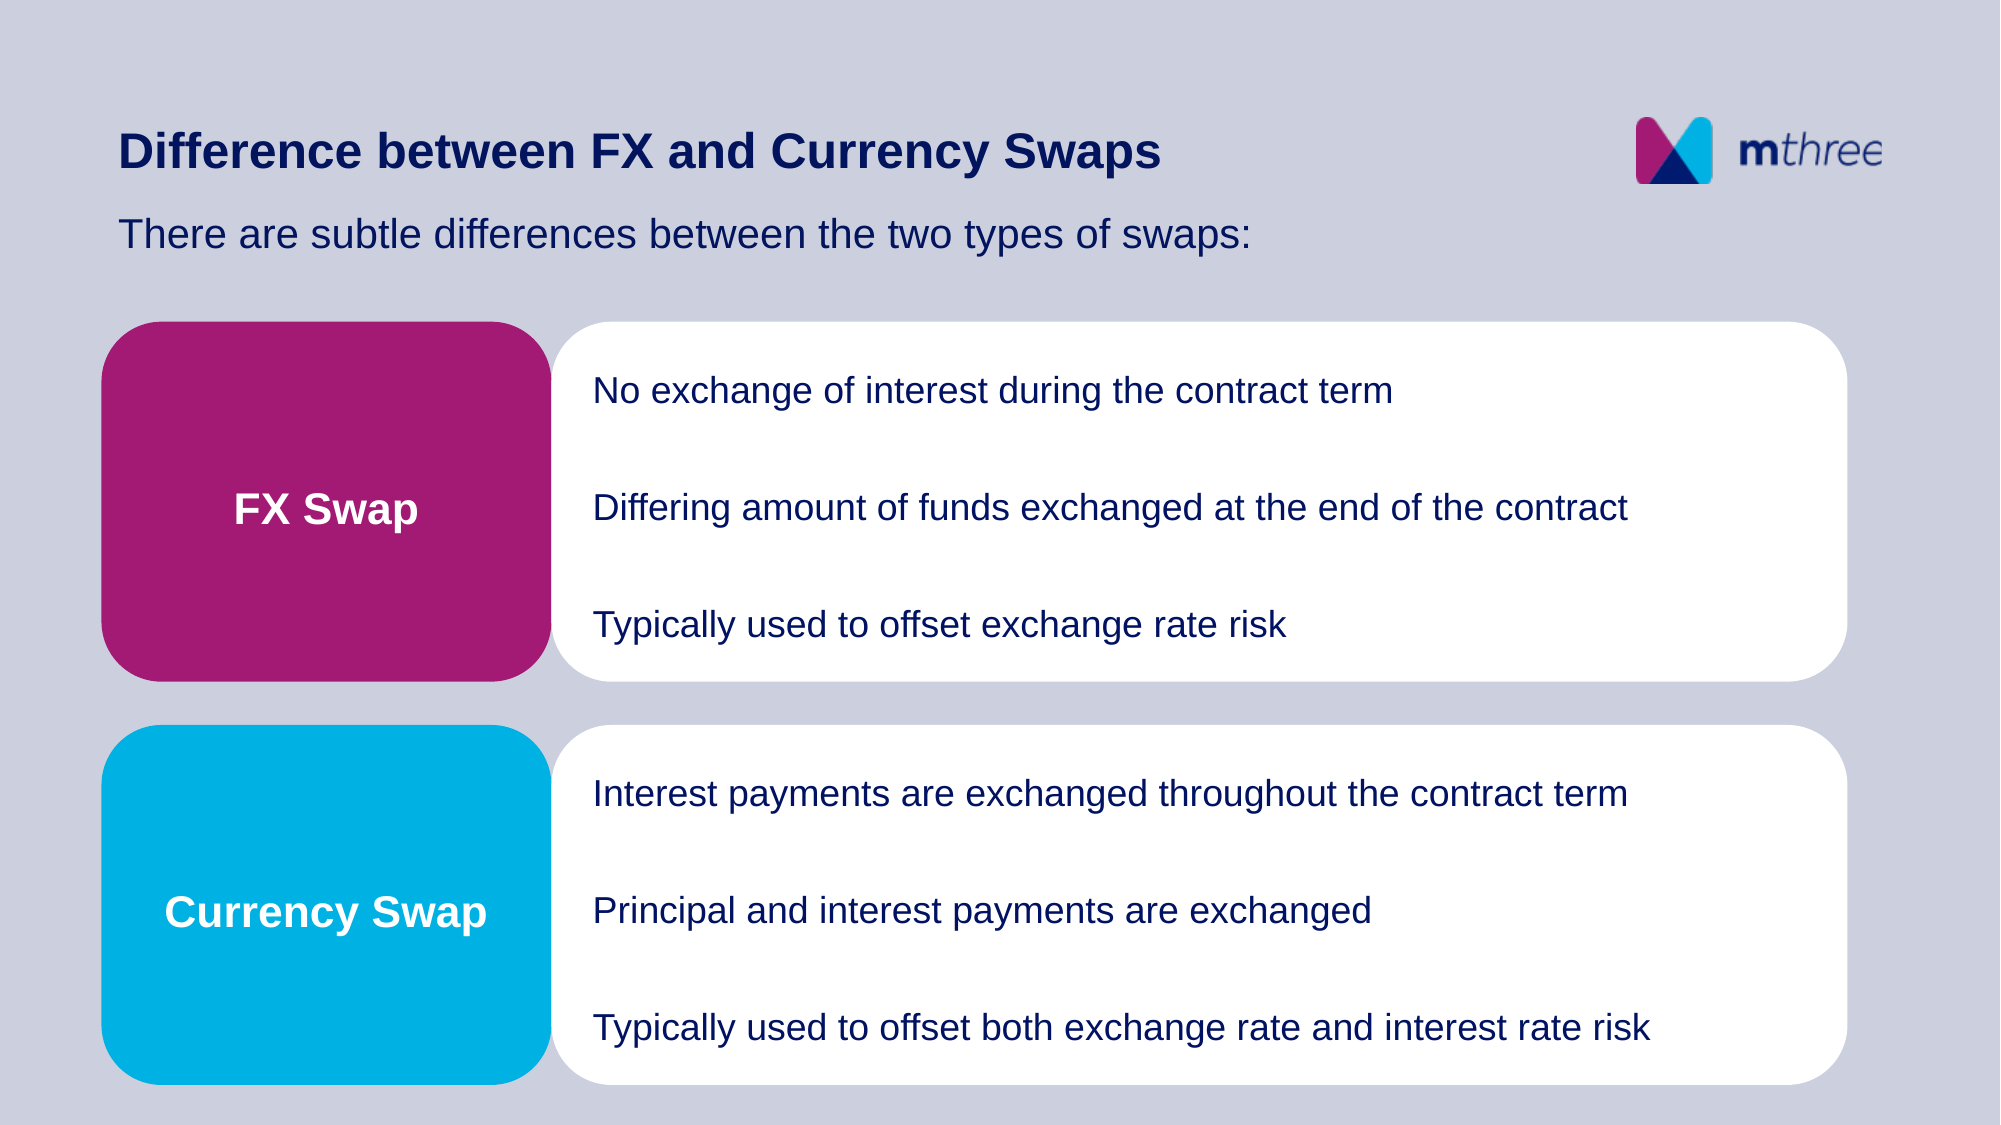

Difference between FX and Currency Swaps
There are subtle differences between the two types of swaps:

FX Swap
No exchange of interest during the contract term

Differing amount of funds exchanged at the end of the contract

Typically used to offset exchange rate risk
Currency Swap
Interest payments are exchanged throughout the contract term

Principal and interest payments are exchanged

Typically used to offset both exchange rate and interest rate risk